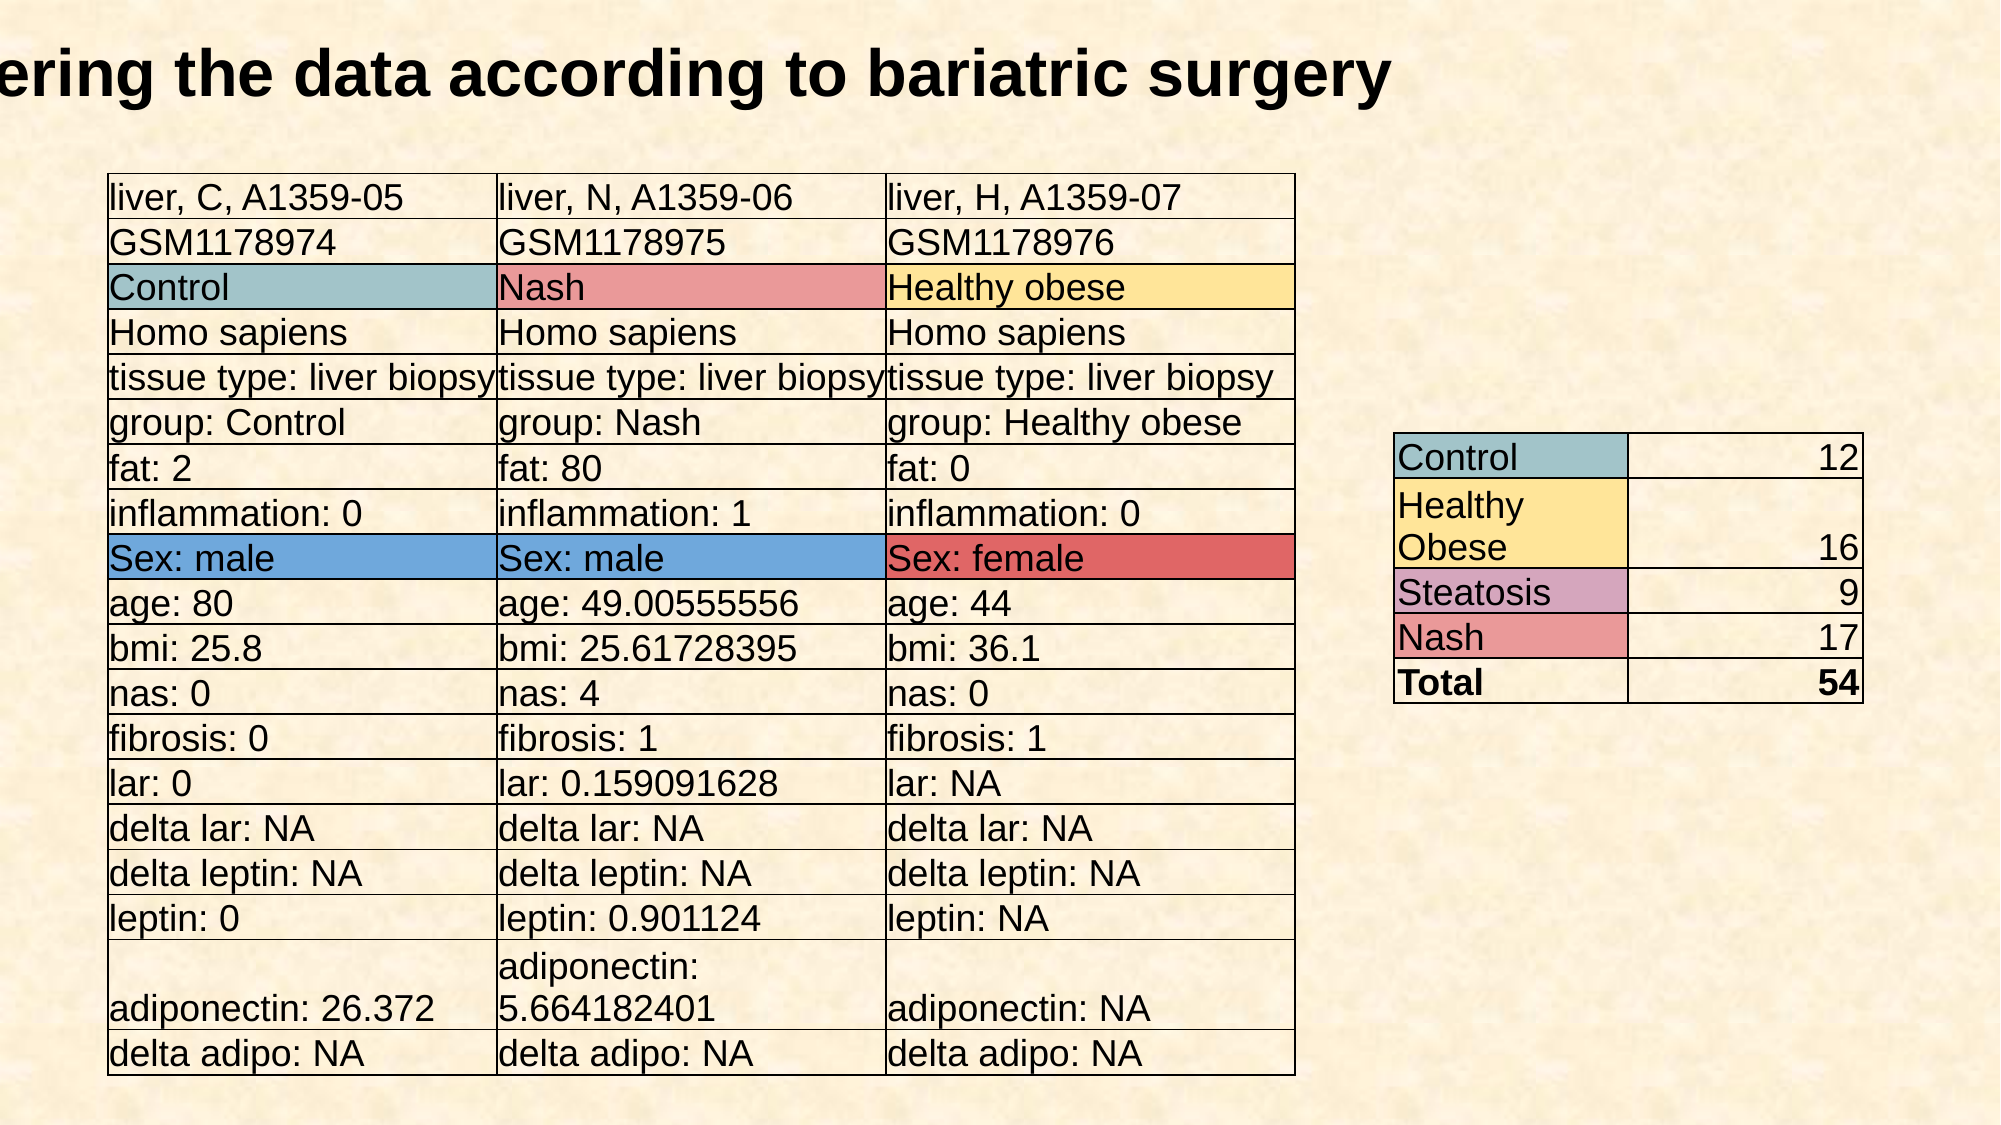

Filtering the data according to bariatric surgery
| liver, C, A1359-05 | liver, N, A1359-06 | liver, H, A1359-07 |
| --- | --- | --- |
| GSM1178974 | GSM1178975 | GSM1178976 |
| Control | Nash | Healthy obese |
| Homo sapiens | Homo sapiens | Homo sapiens |
| tissue type: liver biopsy | tissue type: liver biopsy | tissue type: liver biopsy |
| group: Control | group: Nash | group: Healthy obese |
| fat: 2 | fat: 80 | fat: 0 |
| inflammation: 0 | inflammation: 1 | inflammation: 0 |
| Sex: male | Sex: male | Sex: female |
| age: 80 | age: 49.00555556 | age: 44 |
| bmi: 25.8 | bmi: 25.61728395 | bmi: 36.1 |
| nas: 0 | nas: 4 | nas: 0 |
| fibrosis: 0 | fibrosis: 1 | fibrosis: 1 |
| lar: 0 | lar: 0.159091628 | lar: NA |
| delta lar: NA | delta lar: NA | delta lar: NA |
| delta leptin: NA | delta leptin: NA | delta leptin: NA |
| leptin: 0 | leptin: 0.901124 | leptin: NA |
| adiponectin: 26.372 | adiponectin: 5.664182401 | adiponectin: NA |
| delta adipo: NA | delta adipo: NA | delta adipo: NA |
| Control | 12 |
| --- | --- |
| Healthy Obese | 16 |
| Steatosis | 9 |
| Nash | 17 |
| Total | 54 |